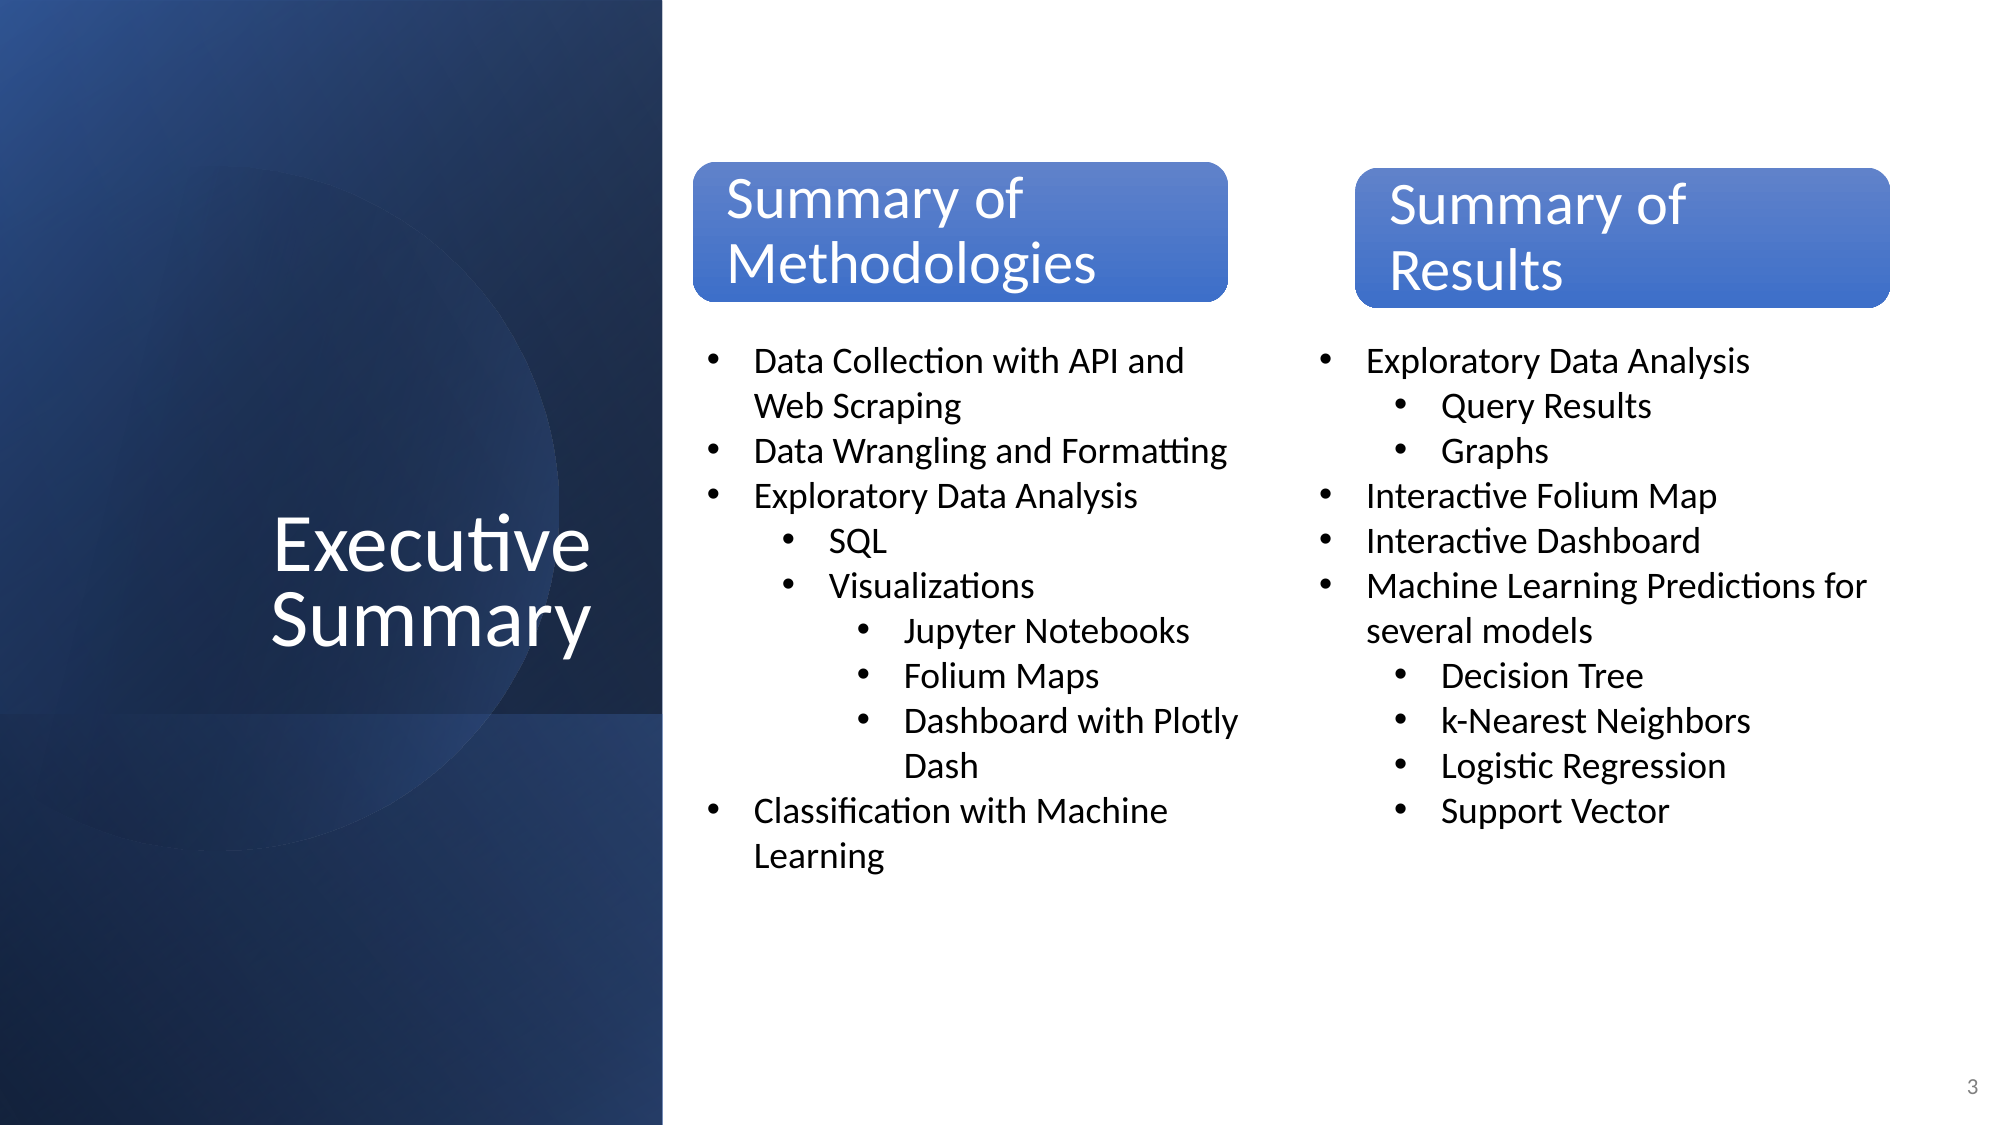

Summary of Methodologies

Summary of Results

Executive Summary
Data Collection with API and Web Scraping
Data Wrangling and Formatting
Exploratory Data Analysis
SQL
Visualizations
Jupyter Notebooks
Folium Maps
Dashboard with Plotly Dash
Classification with Machine Learning
Exploratory Data Analysis
Query Results
Graphs
Interactive Folium Map
Interactive Dashboard
Machine Learning Predictions for several models
Decision Tree
k-Nearest Neighbors
Logistic Regression
Support Vector

3